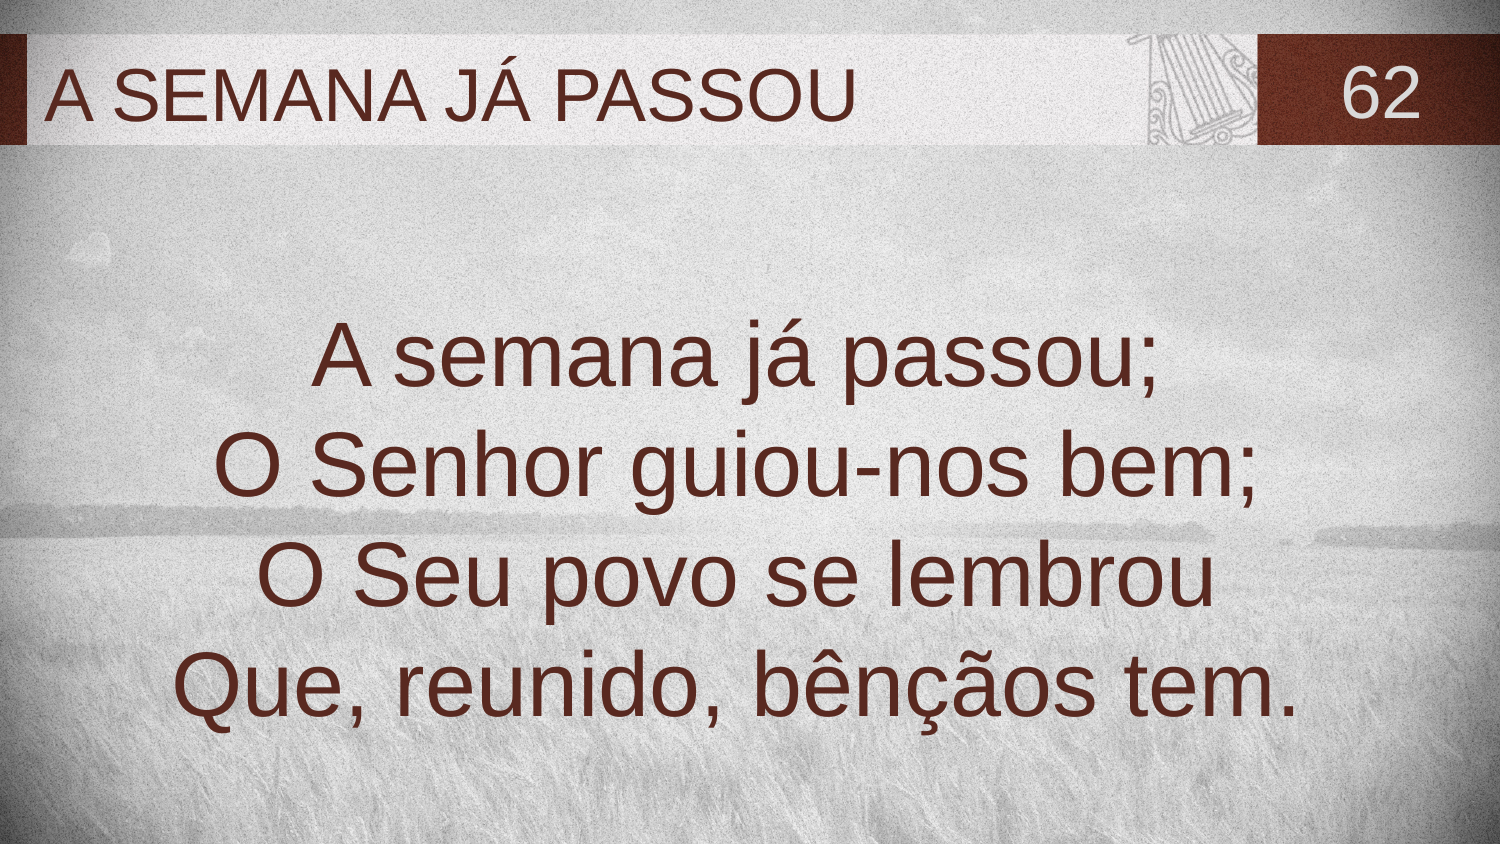

# A SEMANA JÁ PASSOU
62
A semana já passou;
O Senhor guiou-nos bem;
O Seu povo se lembrou
Que, reunido, bênçãos tem.